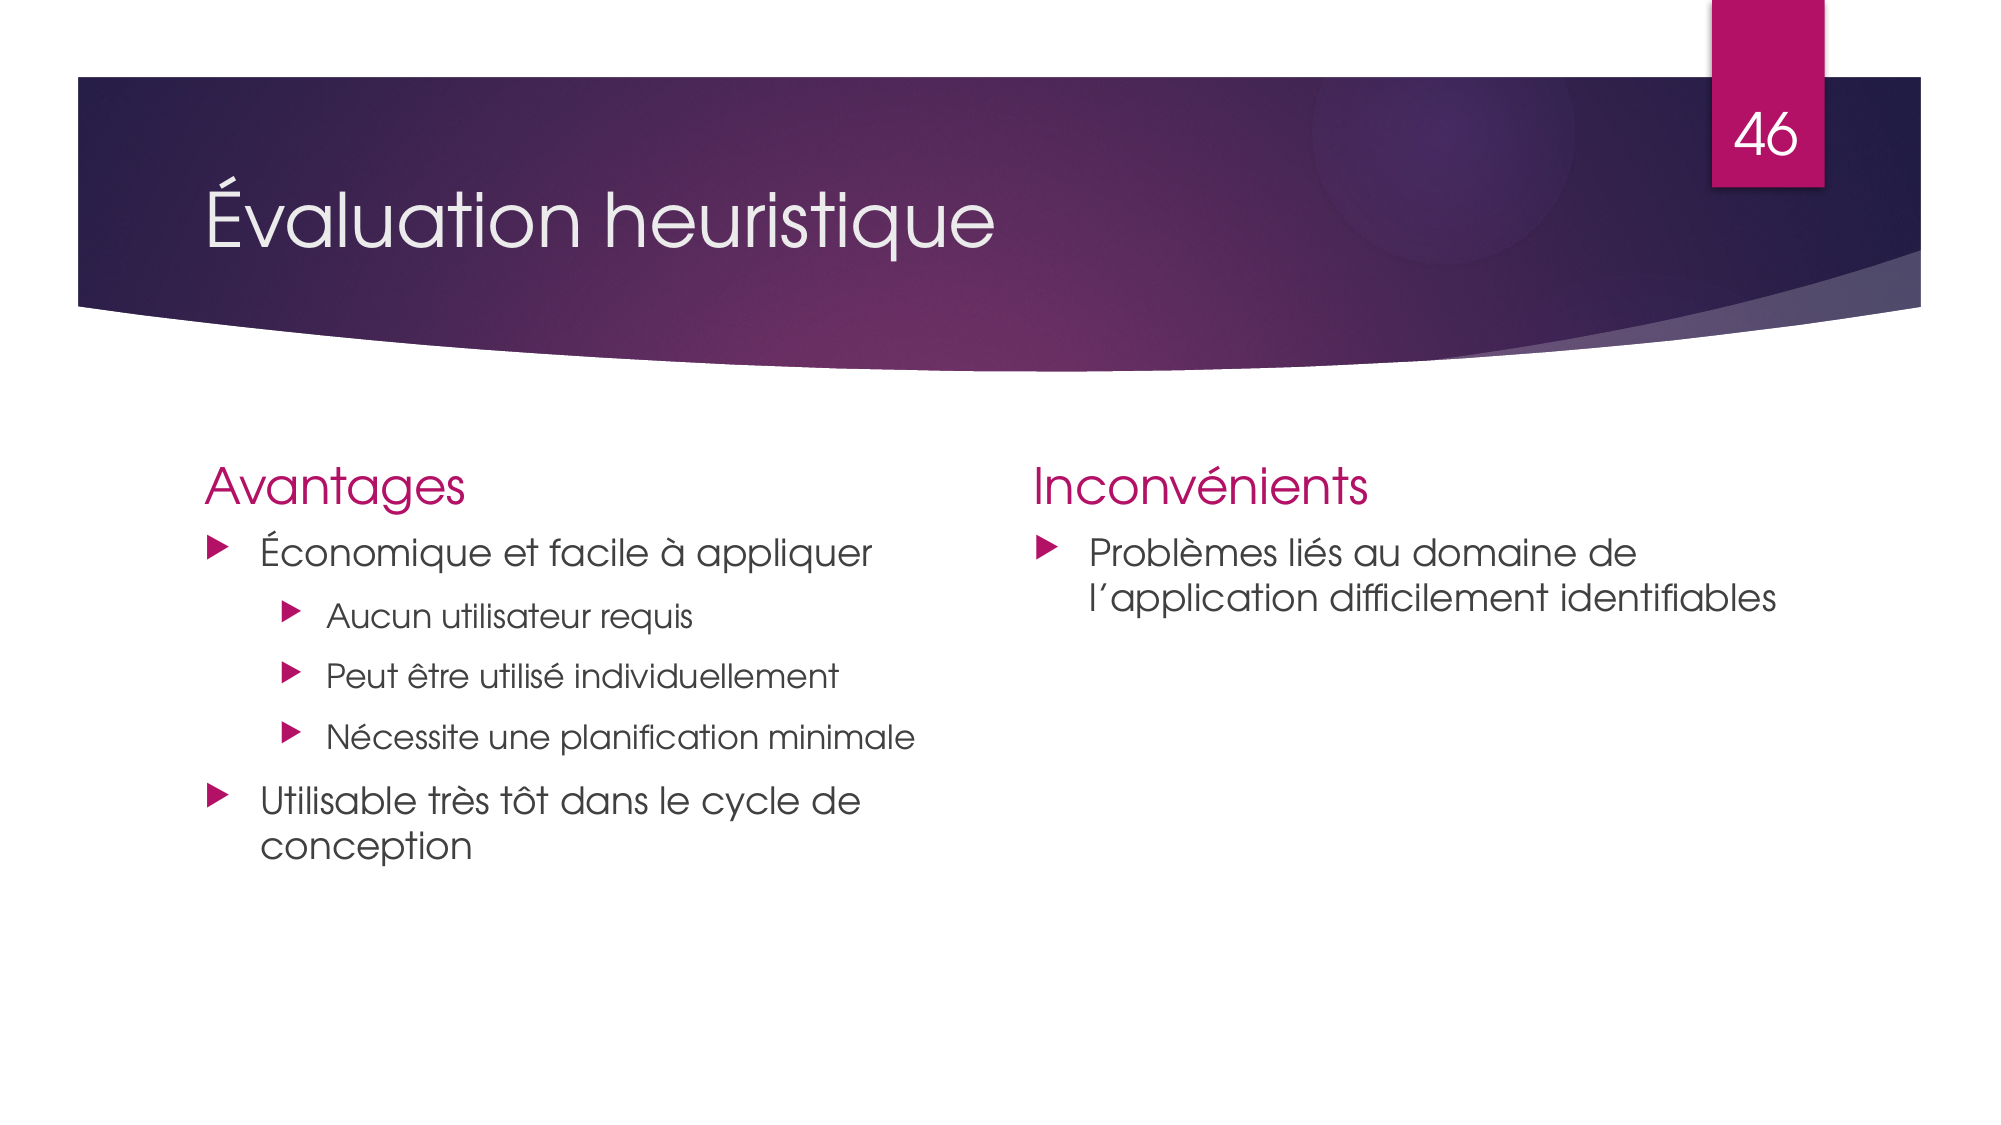

46
# Évaluation heuristique
Avantages
Inconvénients
Économique et facile à appliquer
Aucun utilisateur requis
Peut être utilisé individuellement
Nécessite une planification minimale
Utilisable très tôt dans le cycle de conception
Problèmes liés au domaine de l’application difficilement identifiables